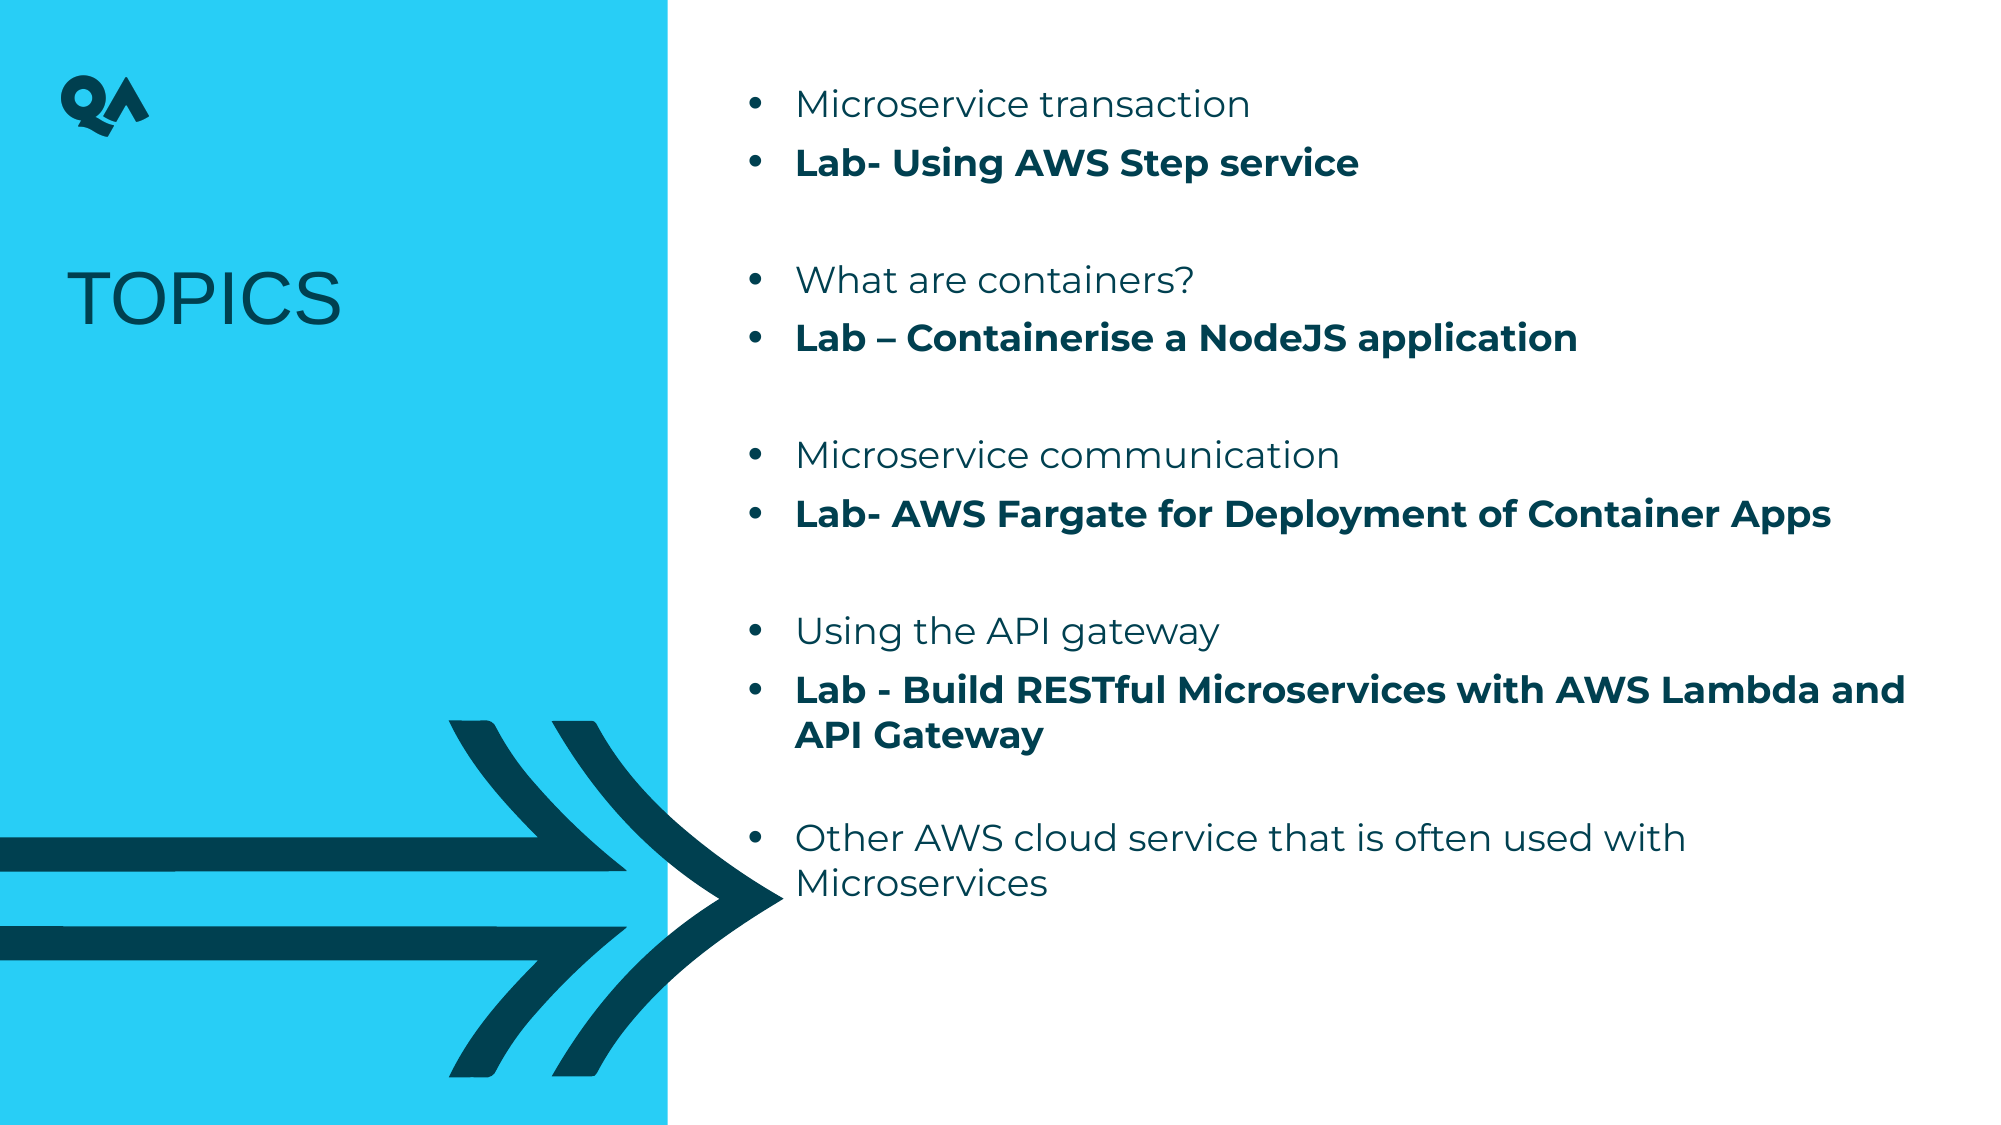

Microservice transaction
Lab- Using AWS Step service

What are containers?
Lab – Containerise a NodeJS application

Microservice communication
Lab- AWS Fargate for Deployment of Container Apps

Using the API gateway
Lab - Build RESTful Microservices with AWS Lambda and API Gateway
Other AWS cloud service that is often used with Microservices

Topics